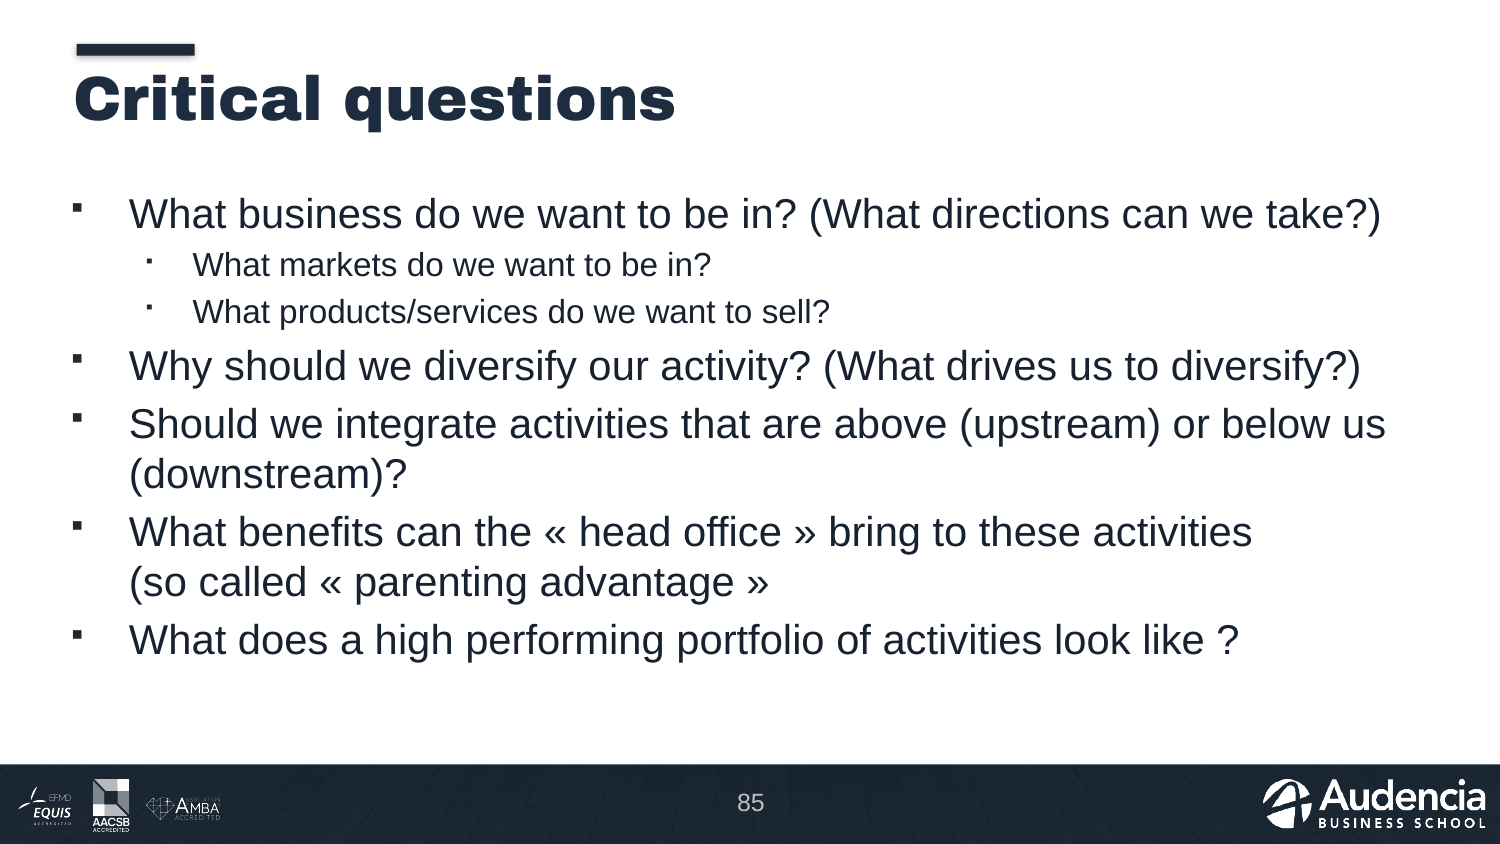

# Critical questions

What business do we want to be in? (What directions can we take?)
What markets do we want to be in?
What products/services do we want to sell?
Why should we diversify our activity? (What drives us to diversify?)
Should we integrate activities that are above (upstream) or below us (downstream)?
What benefits can the « head office » bring to these activities
(so called « parenting advantage »
What does a high performing portfolio of activities look like ?

85